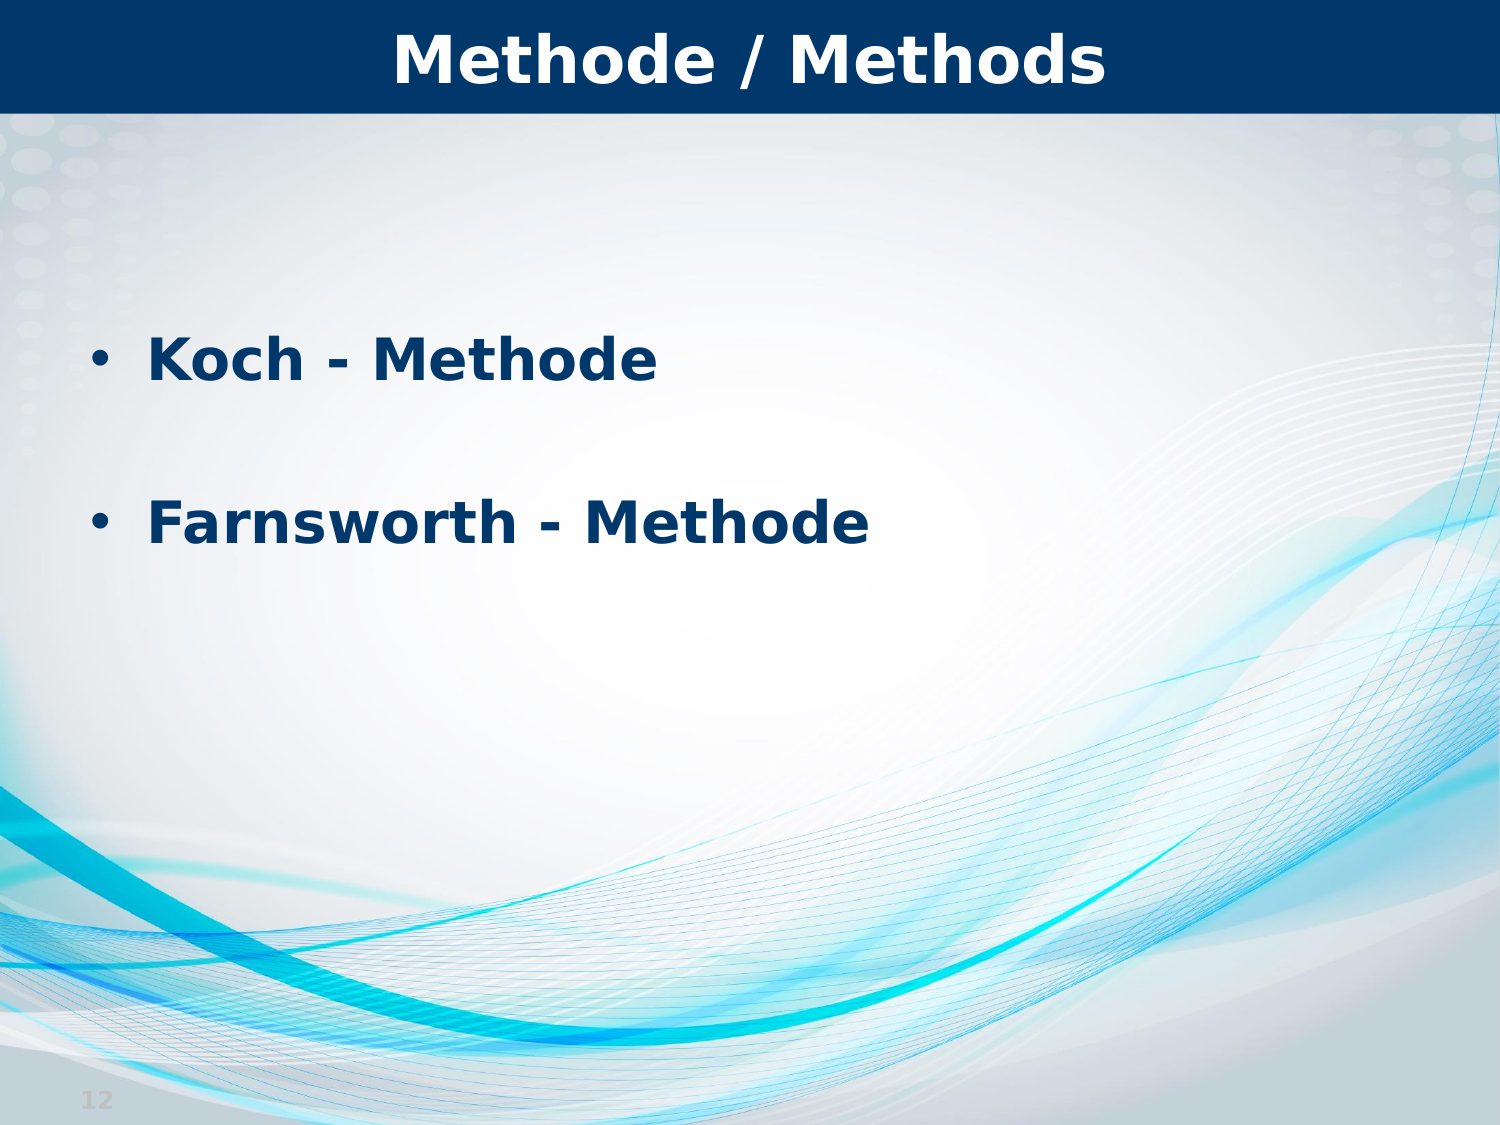

# Methode / Methods
Koch - Methode

Farnsworth - Methode
12